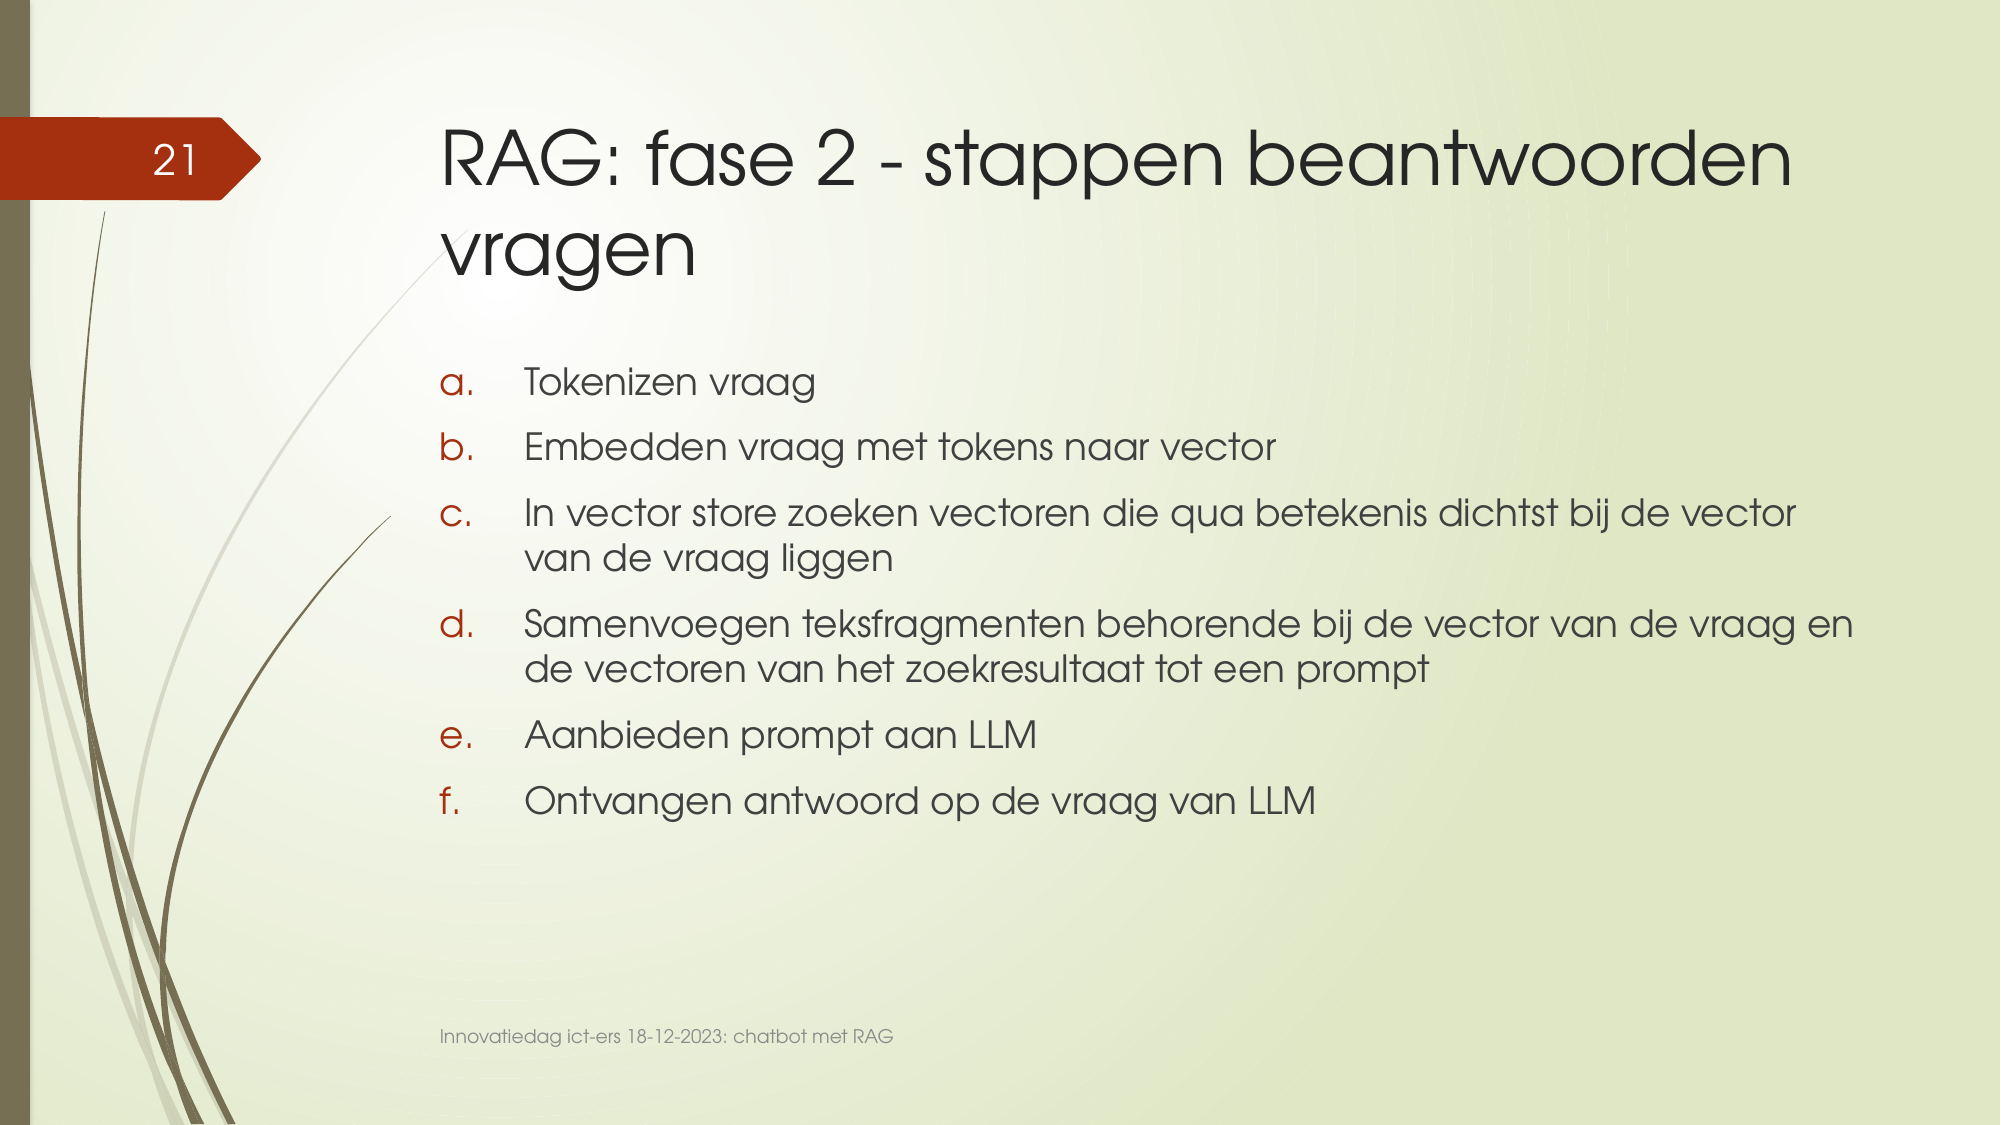

# RAG: fase 2 - stappen beantwoorden vragen
21
Tokenizen vraag
Embedden vraag met tokens naar vector
In vector store zoeken vectoren die qua betekenis dichtst bij de vector van de vraag liggen
Samenvoegen teksfragmenten behorende bij de vector van de vraag en de vectoren van het zoekresultaat tot een prompt
Aanbieden prompt aan LLM
Ontvangen antwoord op de vraag van LLM

Innovatiedag ict-ers 18-12-2023: chatbot met RAG